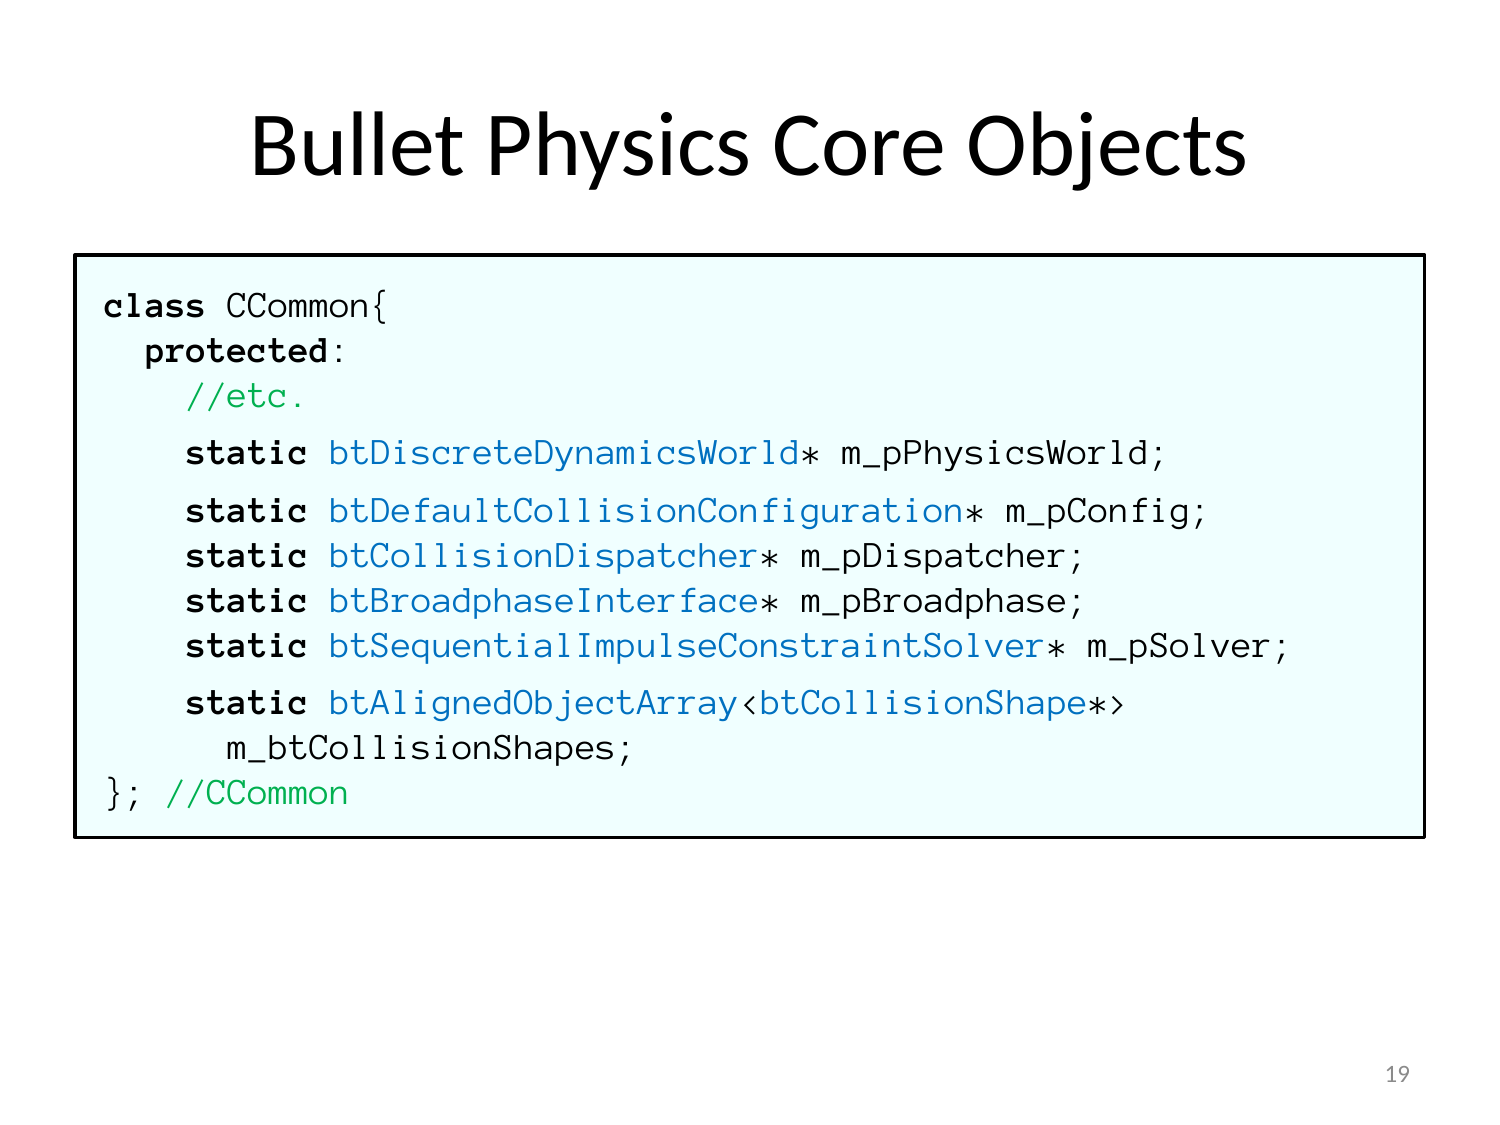

# Bullet Physics Core Objects
class CCommon{
  protected:
    //etc.
    static btDiscreteDynamicsWorld* m_pPhysicsWorld;
    static btDefaultCollisionConfiguration* m_pConfig;
    static btCollisionDispatcher* m_pDispatcher;
    static btBroadphaseInterface* m_pBroadphase;
    static btSequentialImpulseConstraintSolver* m_pSolver;
    static btAlignedObjectArray<btCollisionShape*>
      m_btCollisionShapes;
}; //CCommon
19